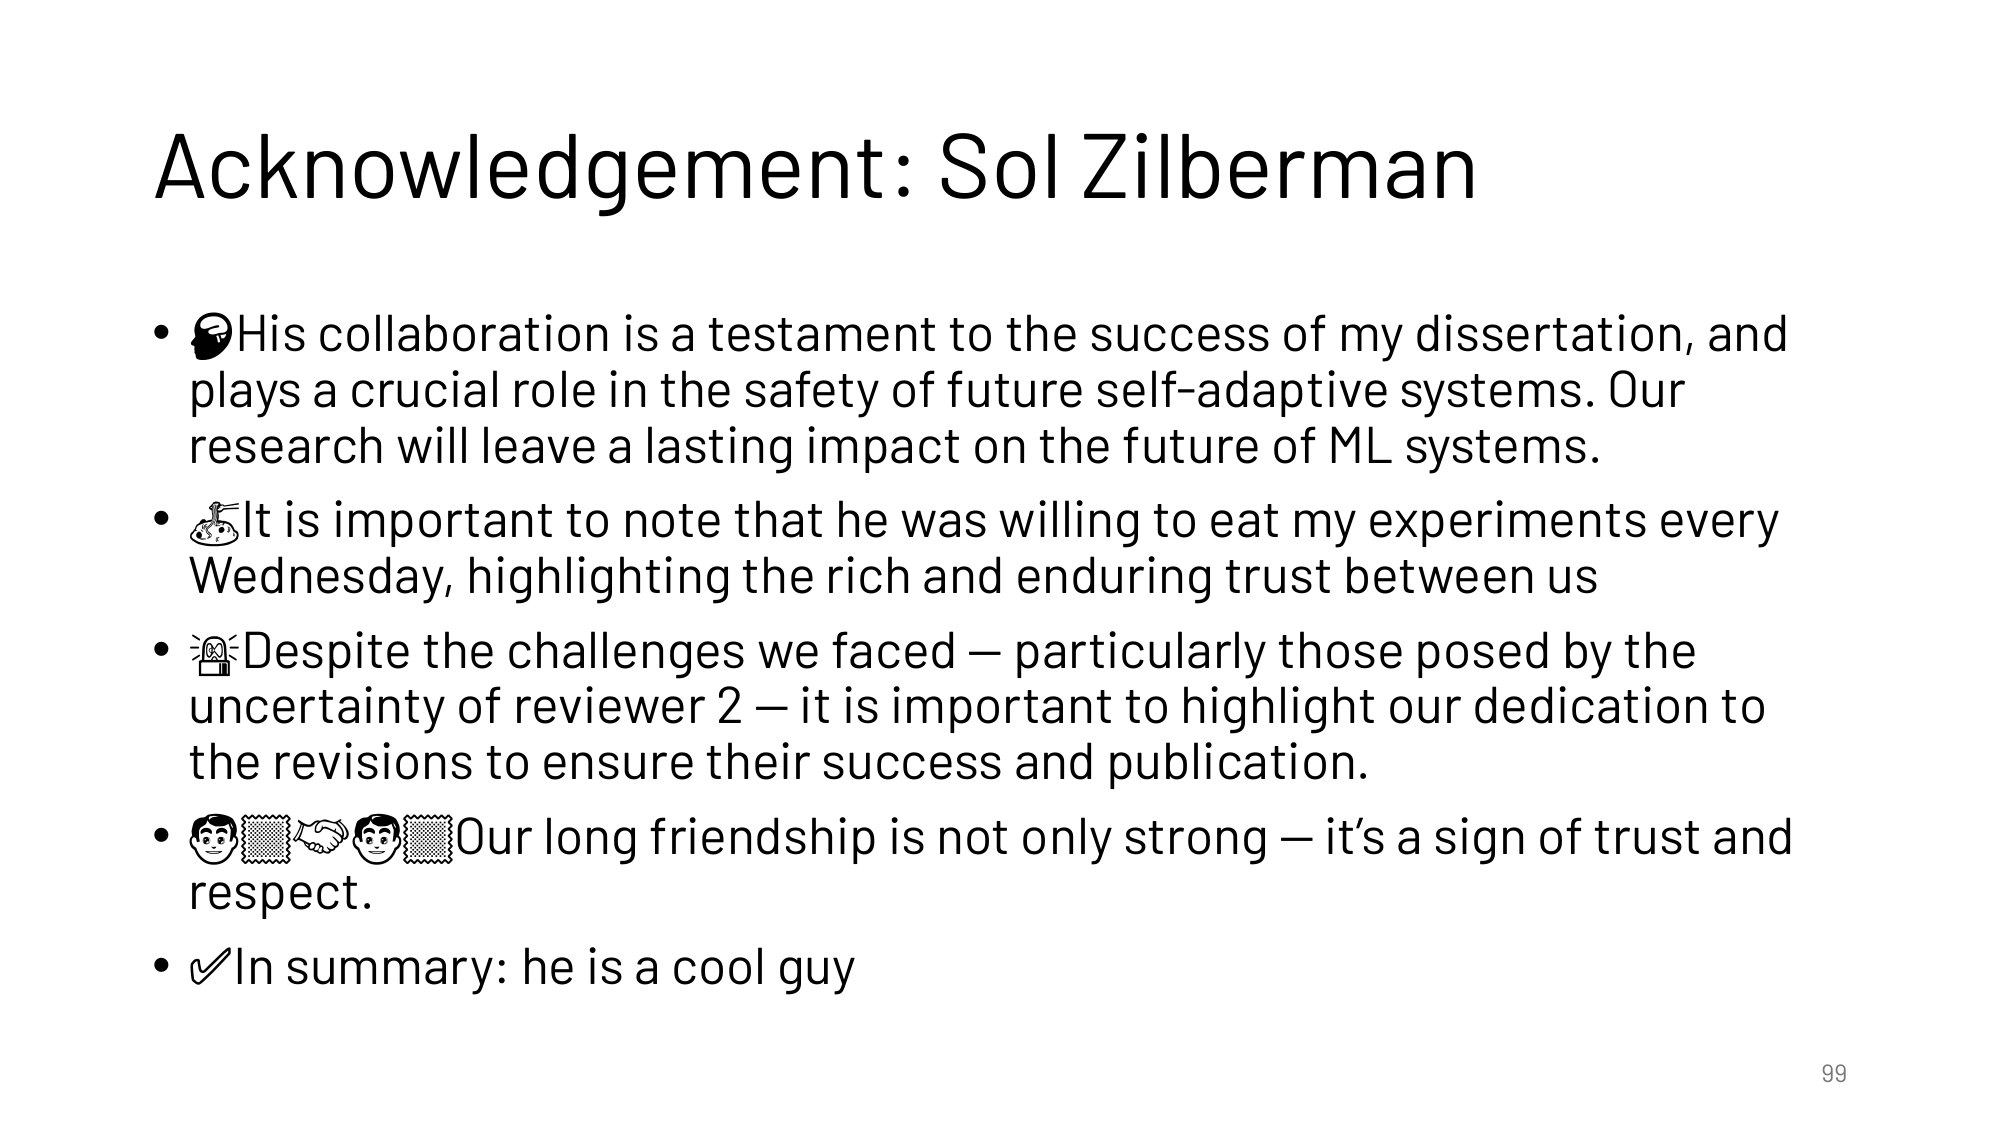

# Acknowledgement: Sol Zilberman
🧠His collaboration is a testament to the success of my dissertation, and plays a crucial role in the safety of future self-adaptive systems. Our research will leave a lasting impact on the future of ML systems.
🍝It is important to note that he was willing to eat my experiments every Wednesday, highlighting the rich and enduring trust between us
🚨Despite the challenges we faced — particularly those posed by the uncertainty of reviewer 2 — it is important to highlight our dedication to the revisions to ensure their success and publication.
👨🏼‍🤝‍👨🏼Our long friendship is not only strong — it’s a sign of trust and respect.
✅In summary: he is a cool guy
99